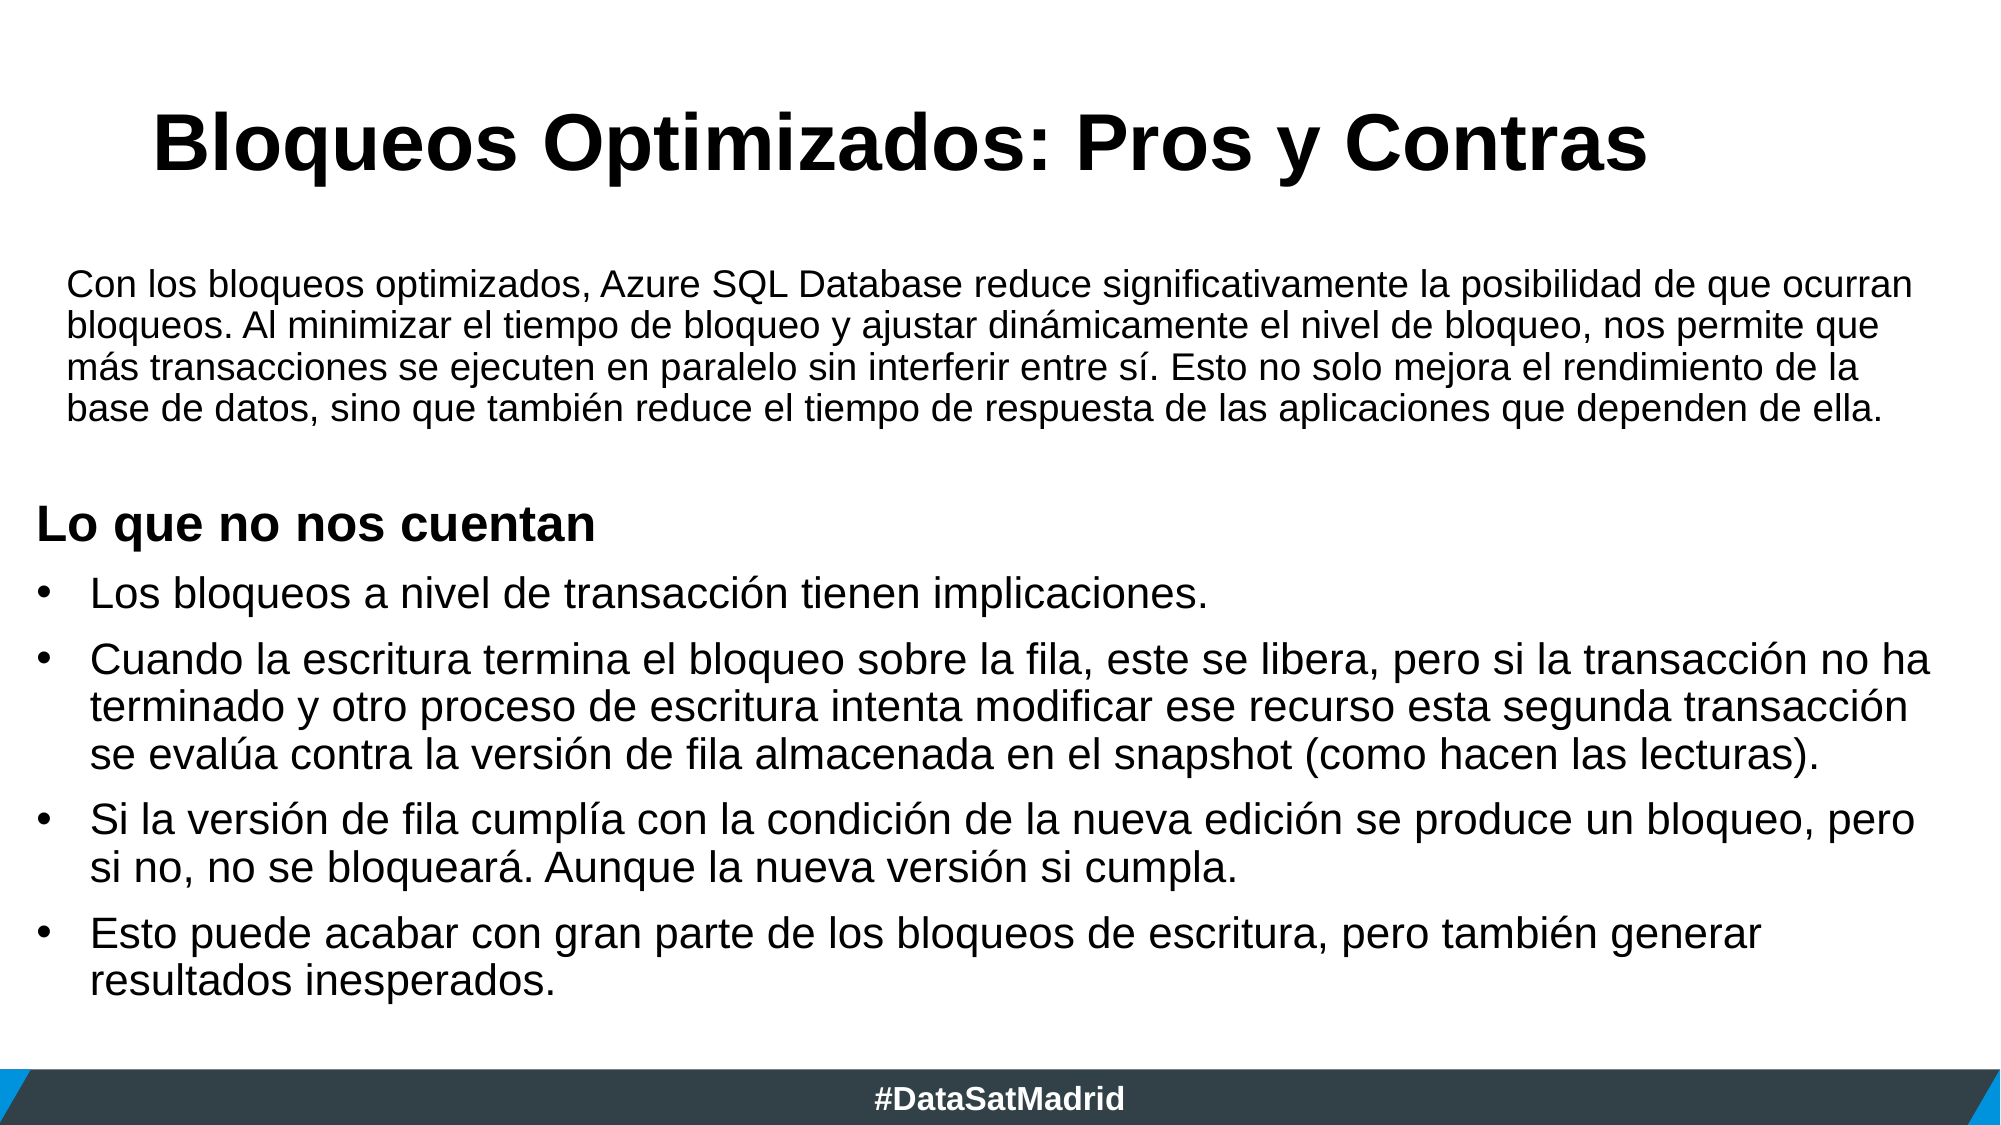

# Bloqueos Optimizados: Pros y Contras
Con los bloqueos optimizados, Azure SQL Database reduce significativamente la posibilidad de que ocurran bloqueos. Al minimizar el tiempo de bloqueo y ajustar dinámicamente el nivel de bloqueo, nos permite que más transacciones se ejecuten en paralelo sin interferir entre sí. Esto no solo mejora el rendimiento de la base de datos, sino que también reduce el tiempo de respuesta de las aplicaciones que dependen de ella.
Lo que no nos cuentan
Los bloqueos a nivel de transacción tienen implicaciones.
Cuando la escritura termina el bloqueo sobre la fila, este se libera, pero si la transacción no ha terminado y otro proceso de escritura intenta modificar ese recurso esta segunda transacción se evalúa contra la versión de fila almacenada en el snapshot (como hacen las lecturas).
Si la versión de fila cumplía con la condición de la nueva edición se produce un bloqueo, pero si no, no se bloqueará. Aunque la nueva versión si cumpla.
Esto puede acabar con gran parte de los bloqueos de escritura, pero también generar resultados inesperados.